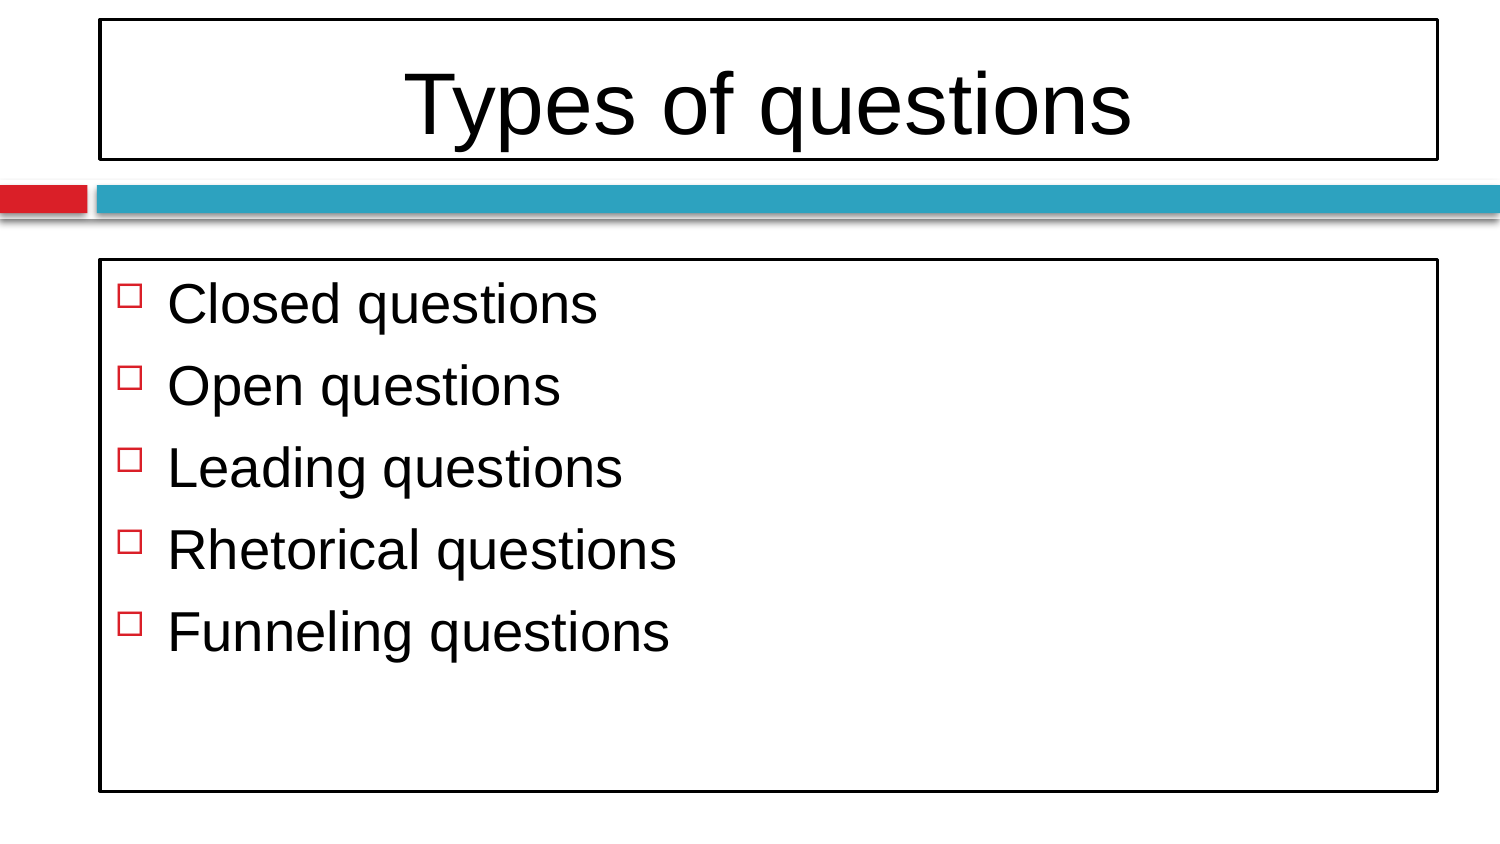

# Types of questions
Closed questions
Open questions
Leading questions
Rhetorical questions
Funneling questions